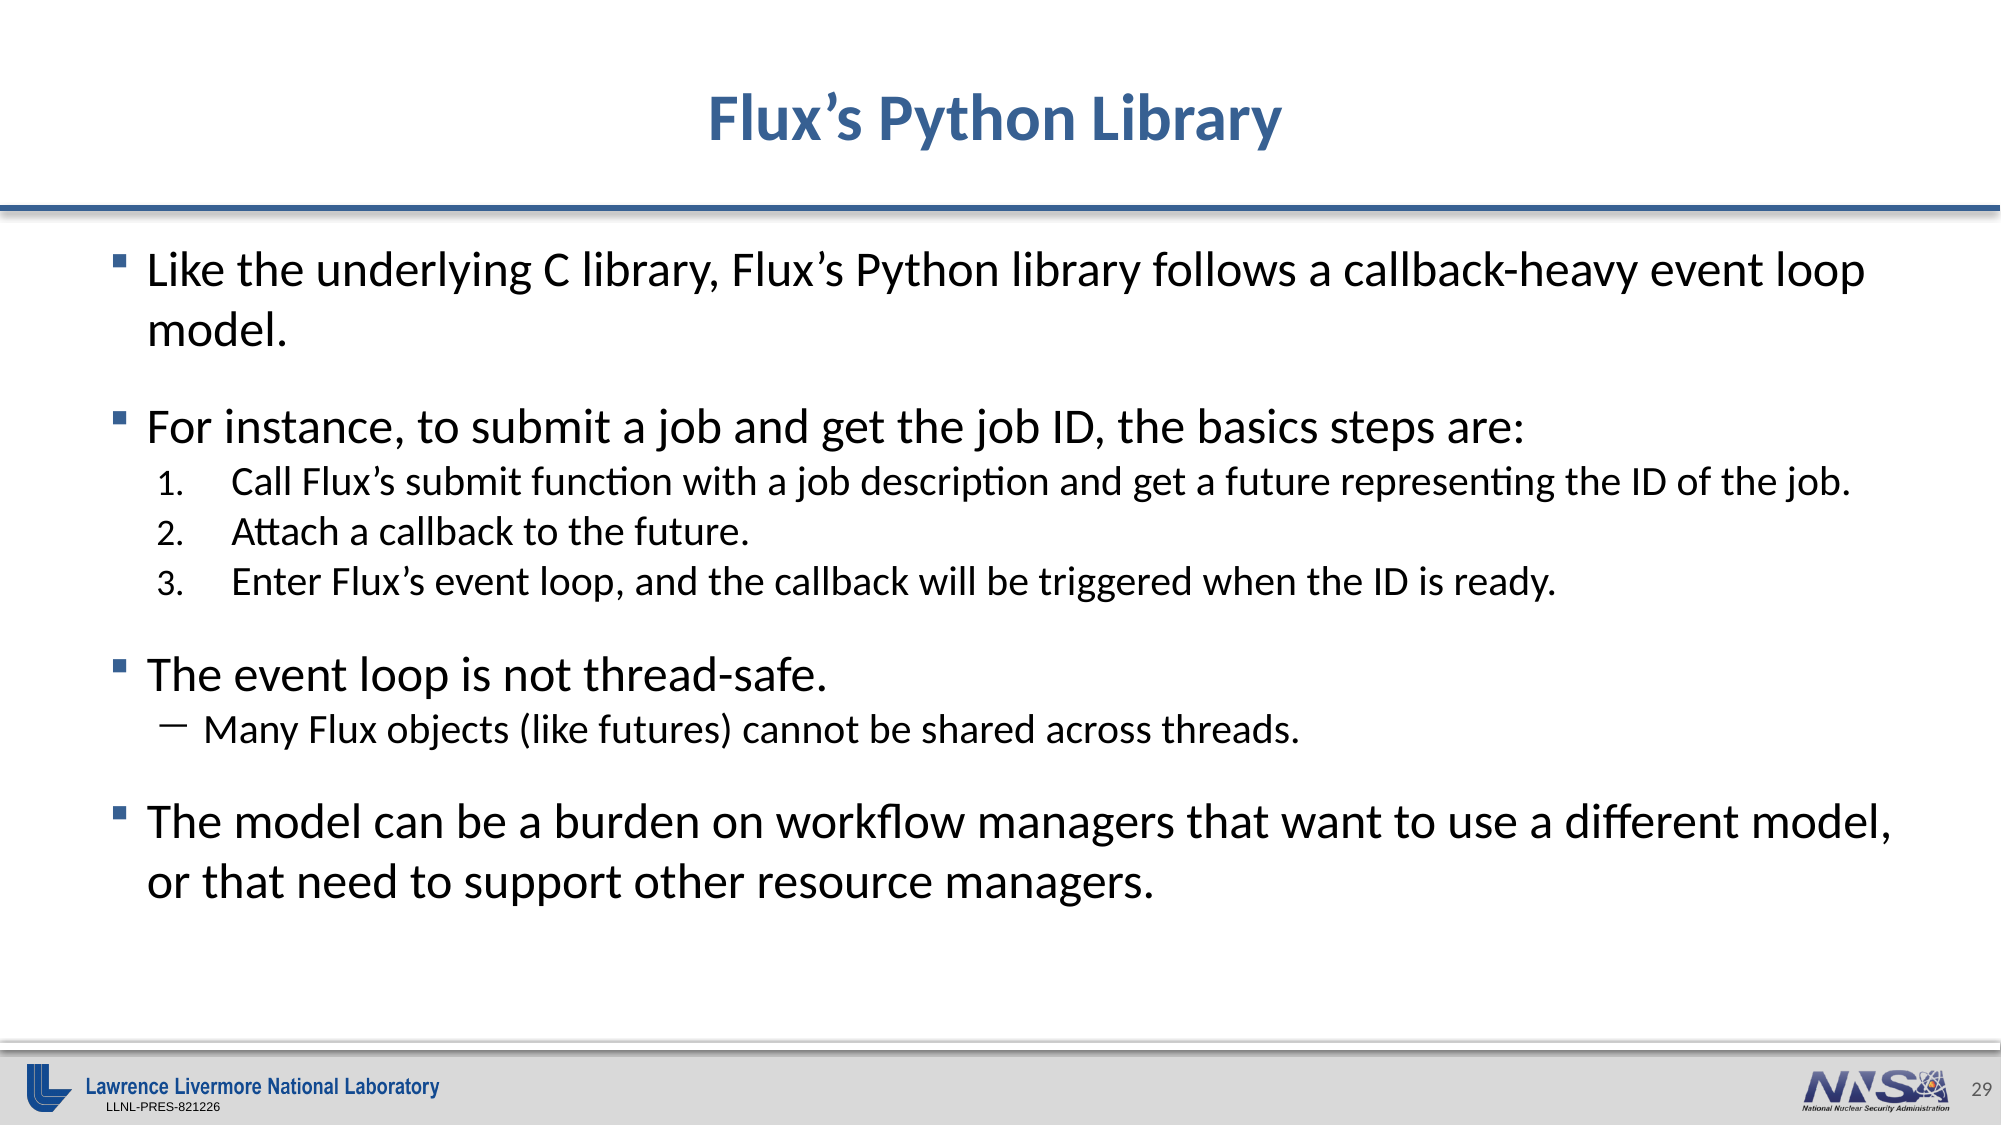

# Flux’s Python Library
Like the underlying C library, Flux’s Python library follows a callback-heavy event loop model.
For instance, to submit a job and get the job ID, the basics steps are:
Call Flux’s submit function with a job description and get a future representing the ID of the job.
Attach a callback to the future.
Enter Flux’s event loop, and the callback will be triggered when the ID is ready.
The event loop is not thread-safe.
Many Flux objects (like futures) cannot be shared across threads.
The model can be a burden on workflow managers that want to use a different model, or that need to support other resource managers.